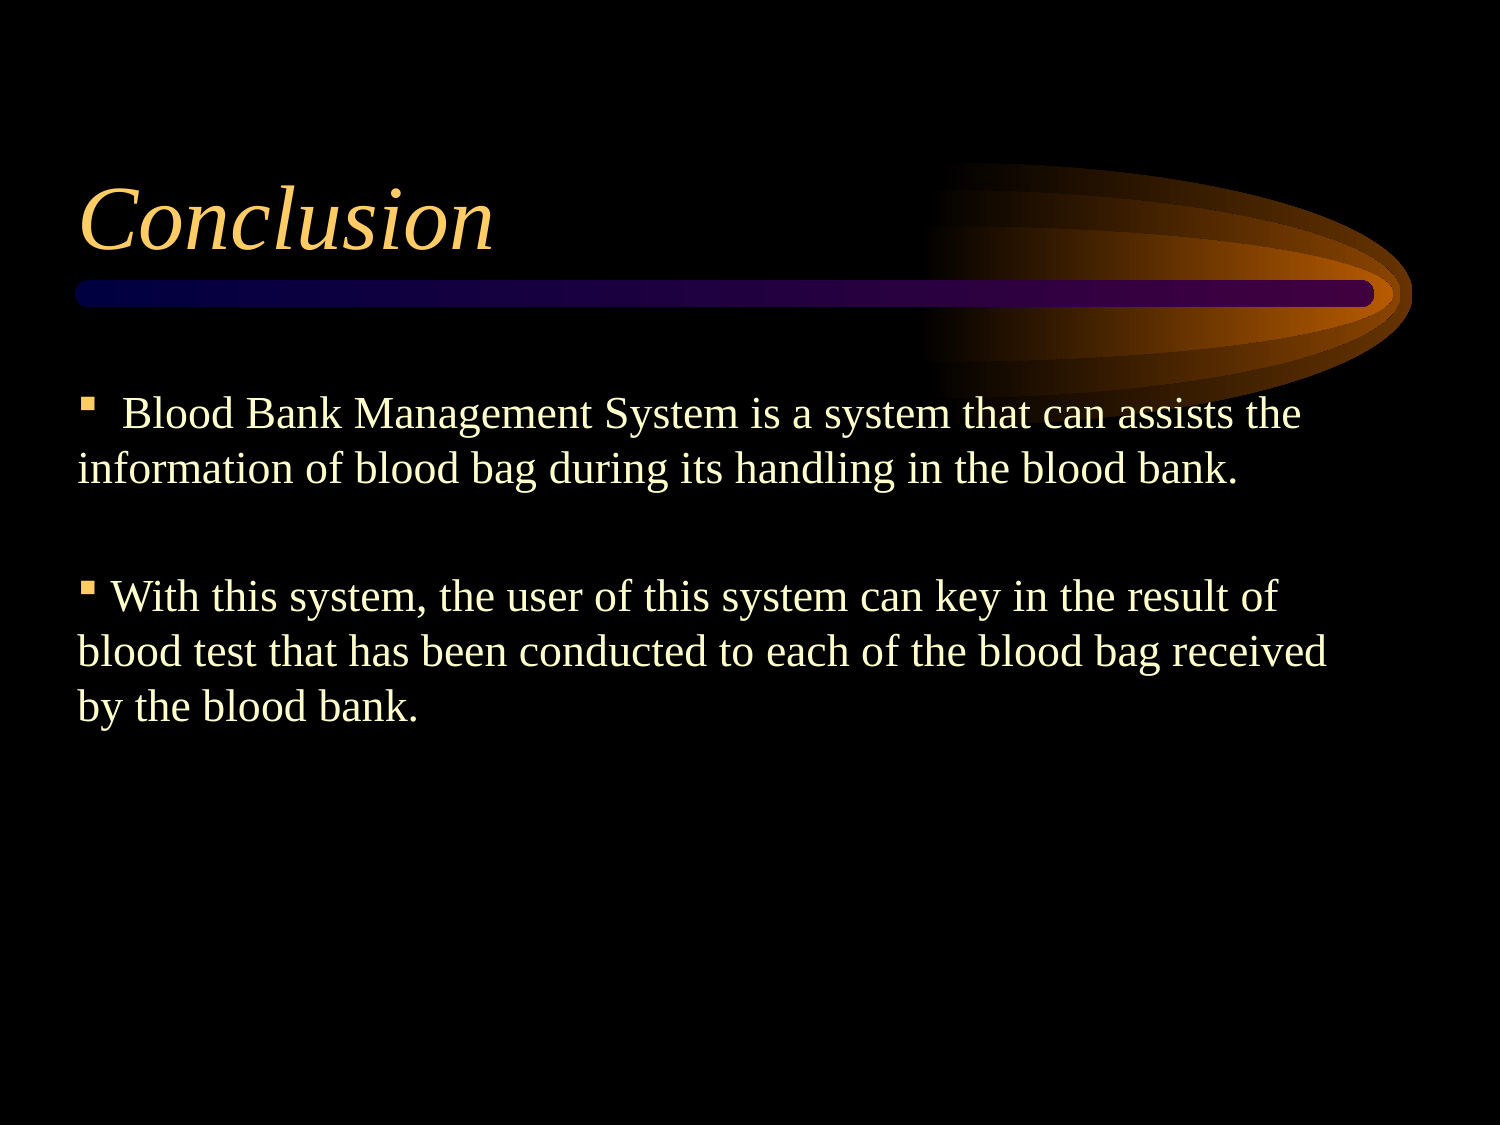

# Conclusion
  Blood Bank Management System is a system that can assists the   information of blood bag during its handling in the blood bank.

 With this system, the user of this system can key in the result of blood test that has been conducted to each of the blood bag received by the blood bank.